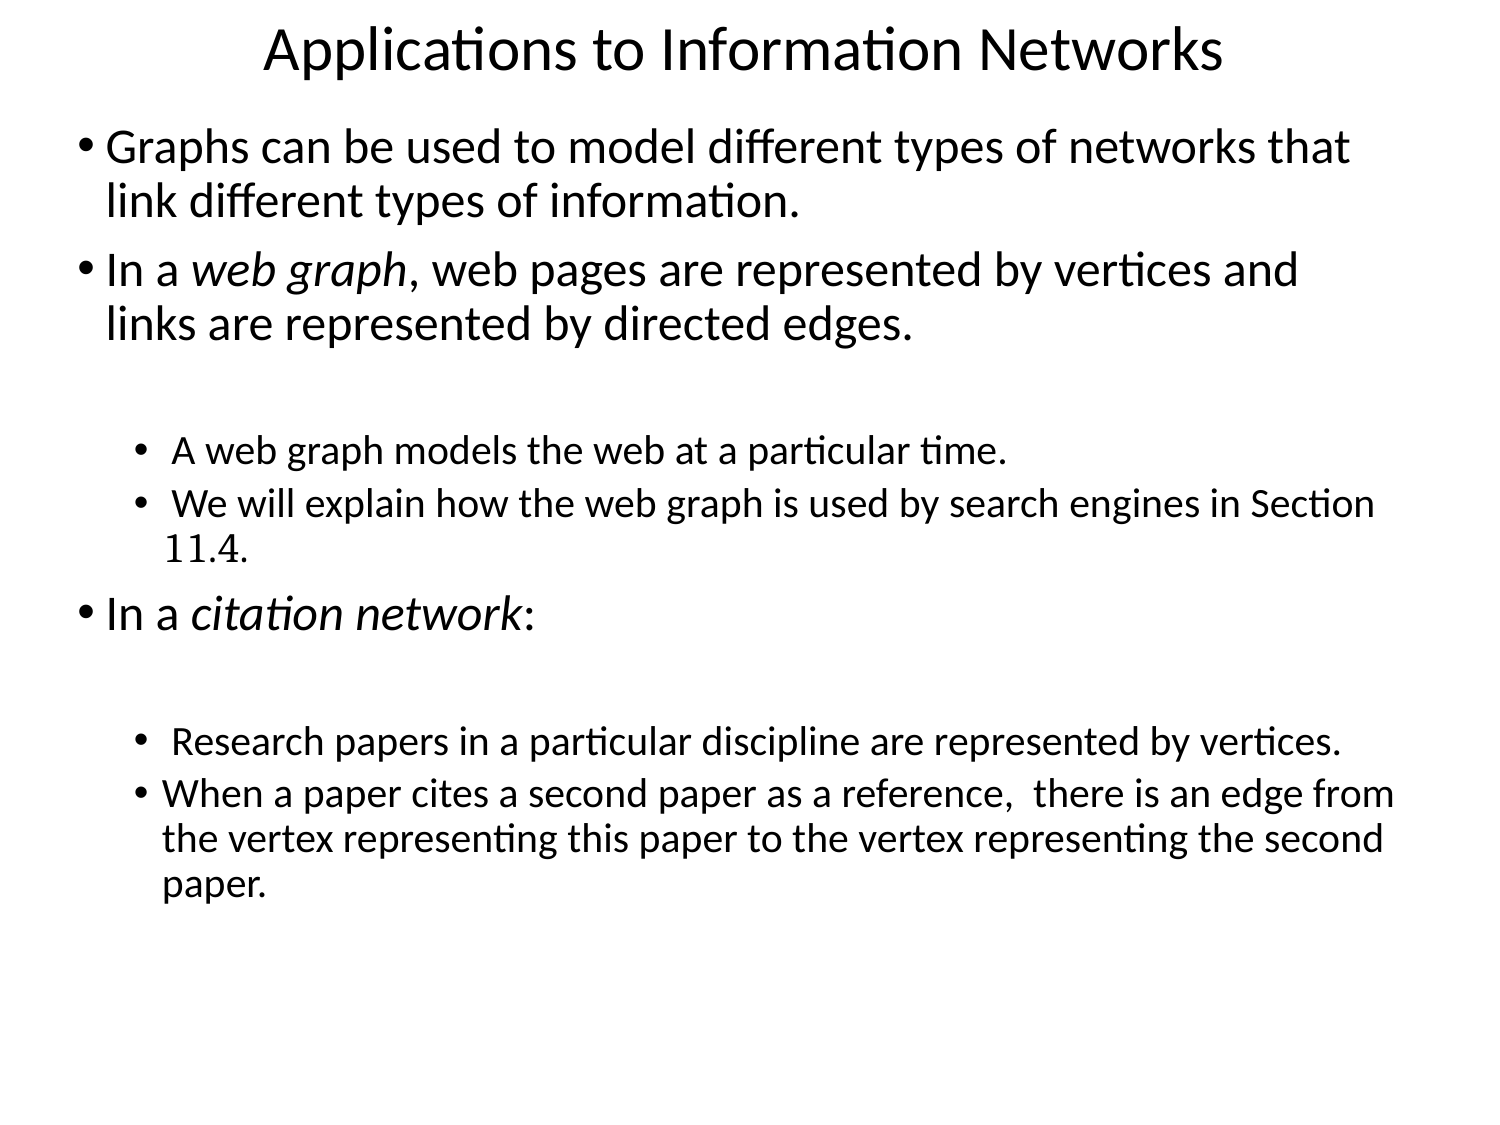

# Applications to Information Networks
Graphs can be used to model different types of networks that link different types of information.
In a web graph, web pages are represented by vertices and links are represented by directed edges.

 A web graph models the web at a particular time.
 We will explain how the web graph is used by search engines in Section 11.4.
In a citation network:

 Research papers in a particular discipline are represented by vertices.
When a paper cites a second paper as a reference,  there is an edge from the vertex representing this paper to the vertex representing the second paper.